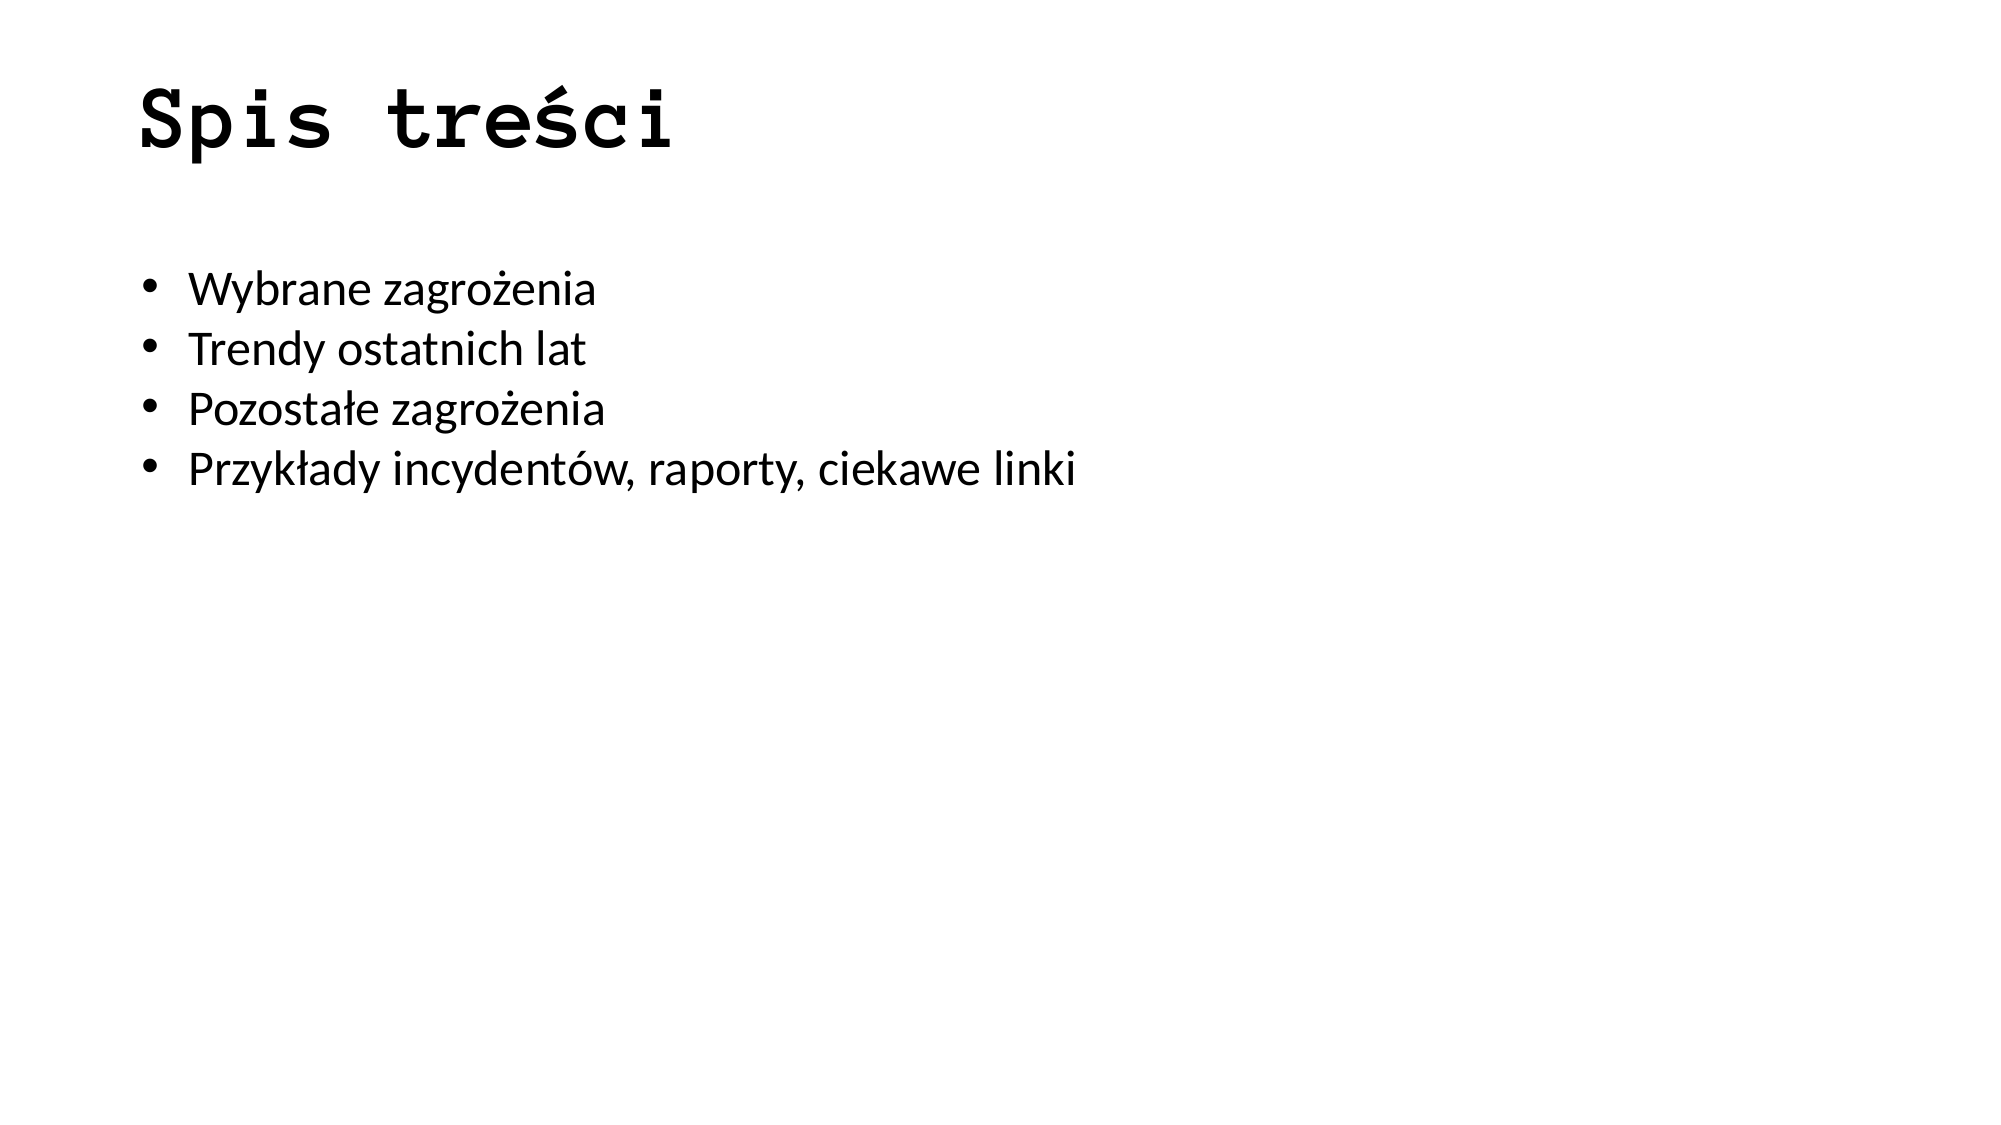

Spis treści
Wybrane zagrożenia
Trendy ostatnich lat
Pozostałe zagrożenia
Przykłady incydentów, raporty, ciekawe linki